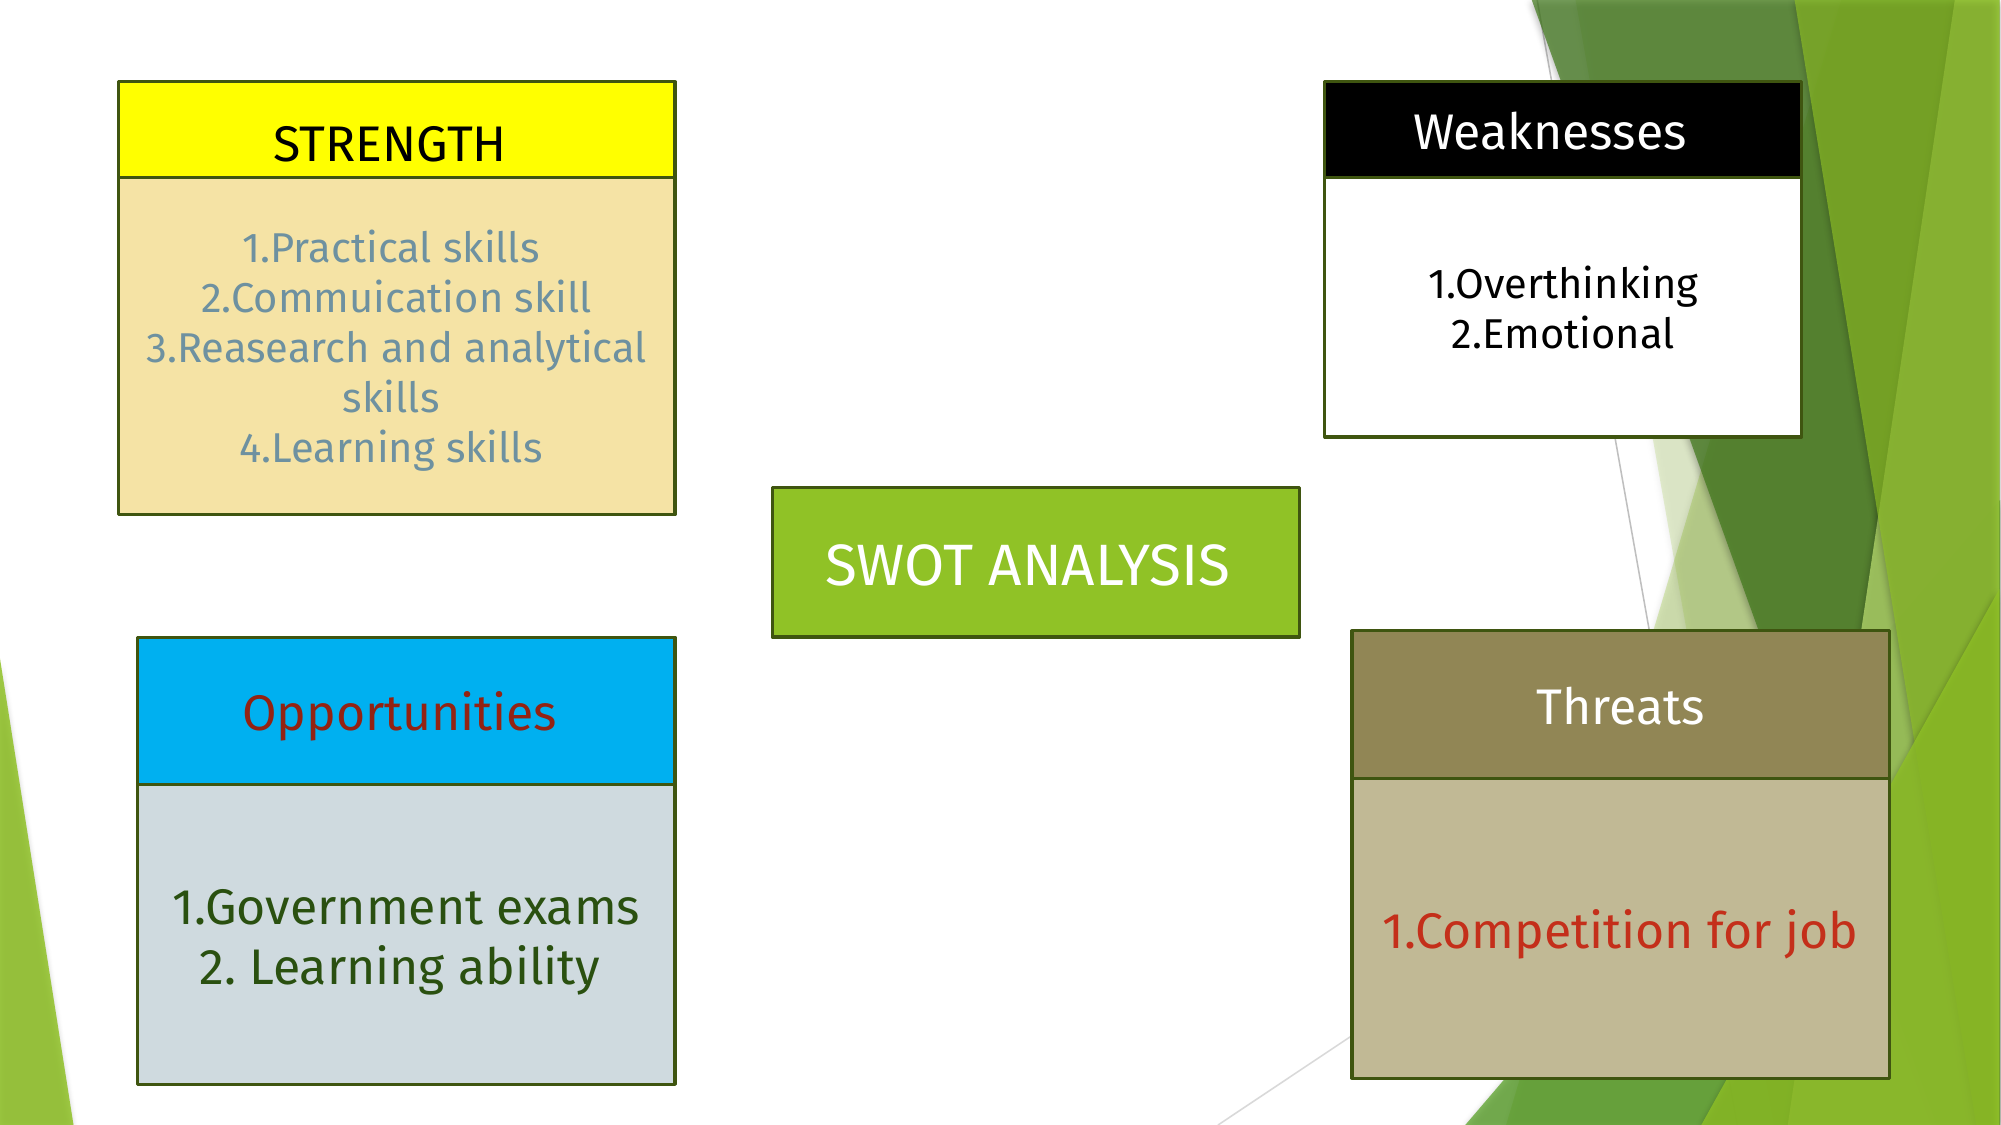

STRENGTH
Weaknesses
1.Practical skills
2.Commuication skill
3.Reasearch and analytical skills
4.Learning skills
1.Overthinking
2.Emotional
SWOT ANALYSIS
Threats
Opportunities
1.Competition for job
1.Government exams
2. Learning ability